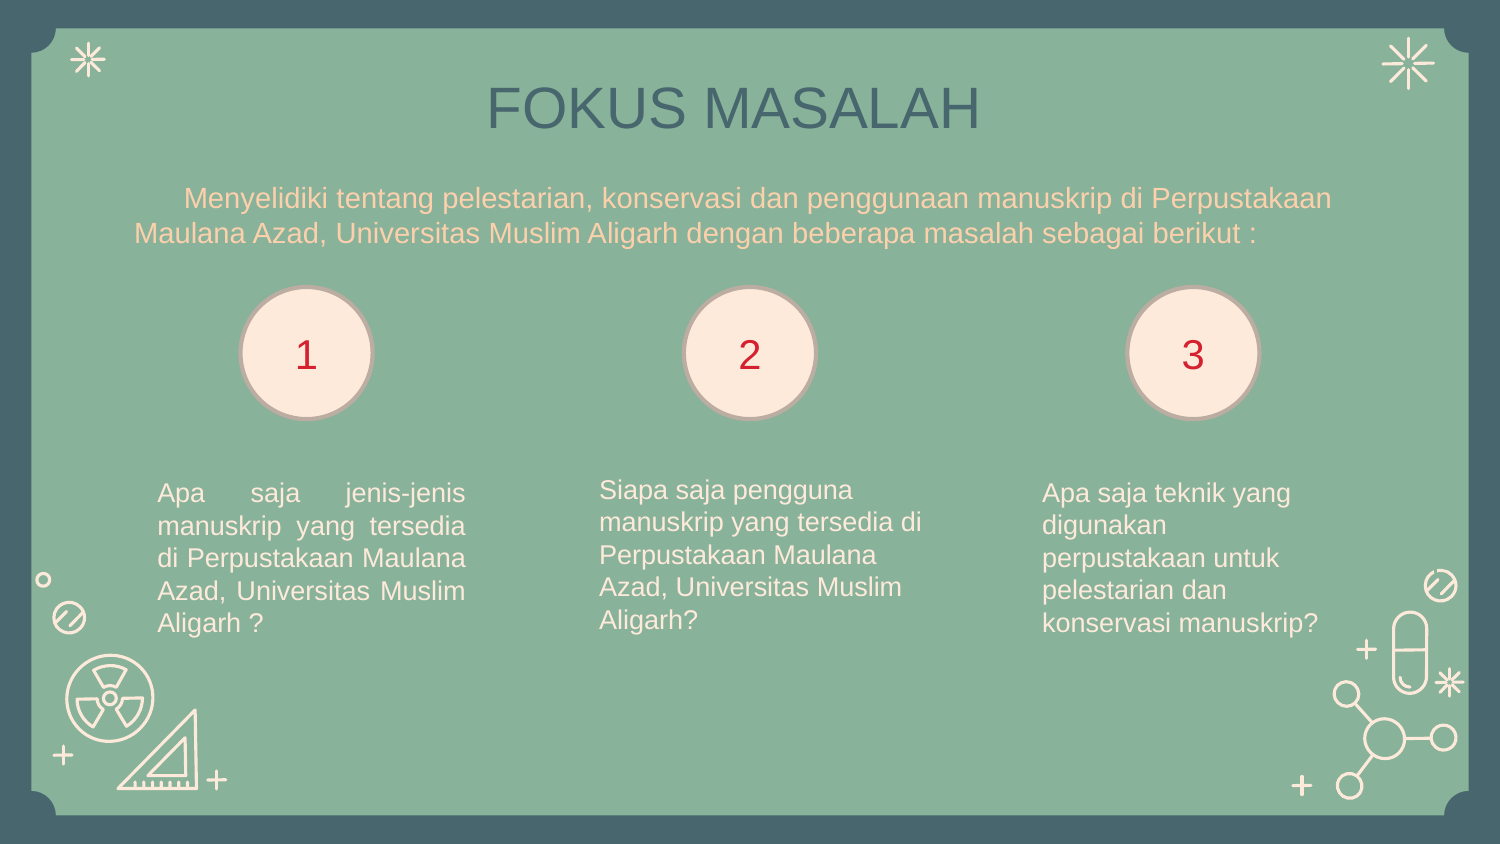

# FOKUS MASALAH
      Menyelidiki tentang pelestarian, konservasi dan penggunaan manuskrip di Perpustakaan Maulana Azad, Universitas Muslim Aligarh dengan beberapa masalah sebagai berikut :
1
2
3

Apa saja jenis-jenis manuskrip yang tersedia di Perpustakaan Maulana Azad, Universitas Muslim Aligarh ?

Siapa saja pengguna manuskrip yang tersedia di Perpustakaan Maulana Azad, Universitas Muslim Aligarh?

Apa saja teknik yang digunakan perpustakaan untuk pelestarian dan konservasi manuskrip?